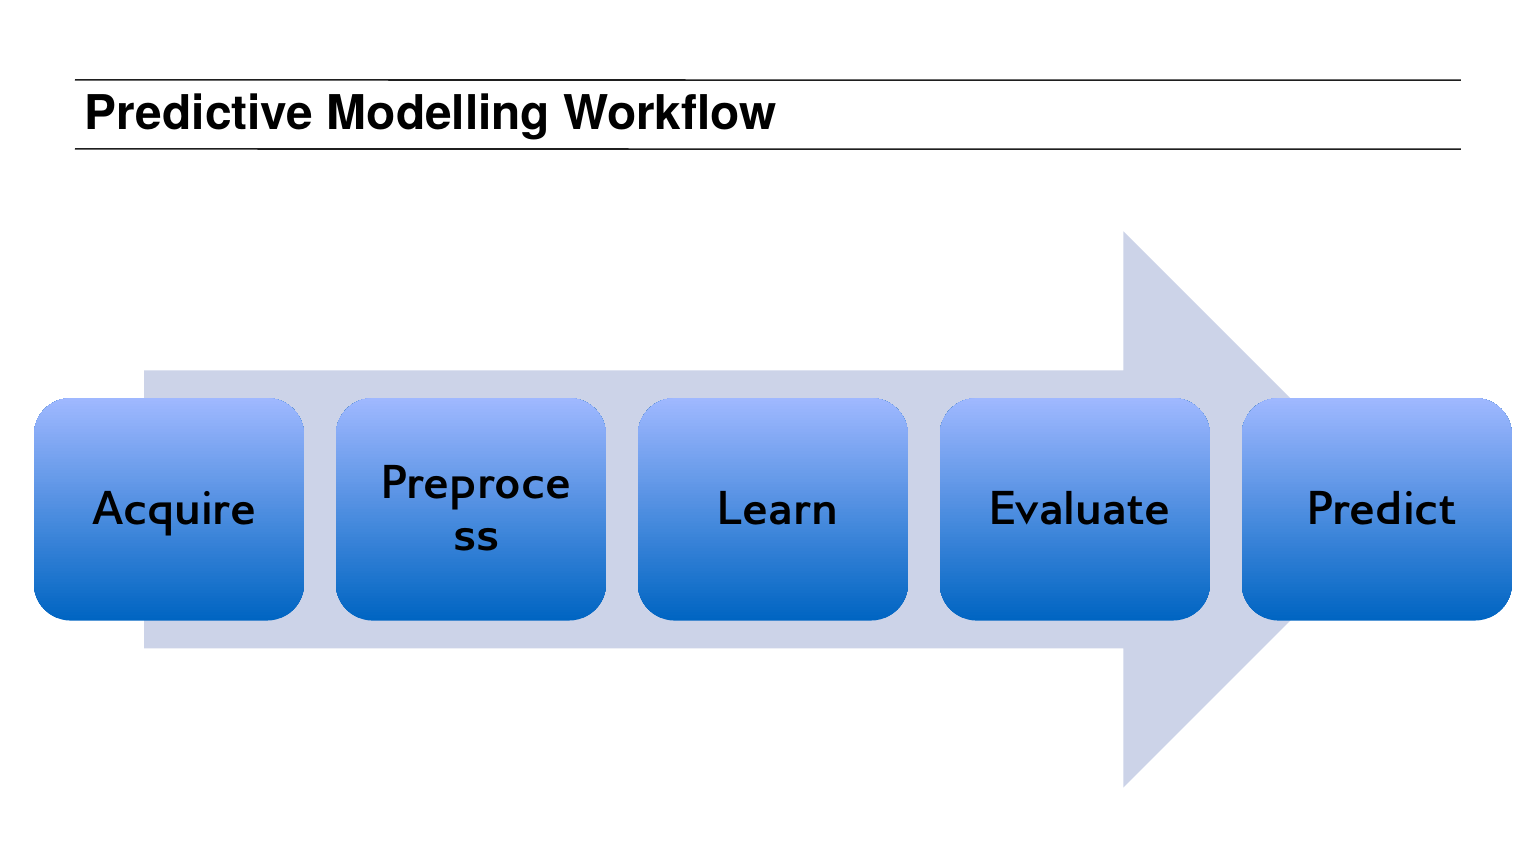

# Predictive Modelling Workflow
Acquire
Preprocess
Learn
Evaluate
Predict